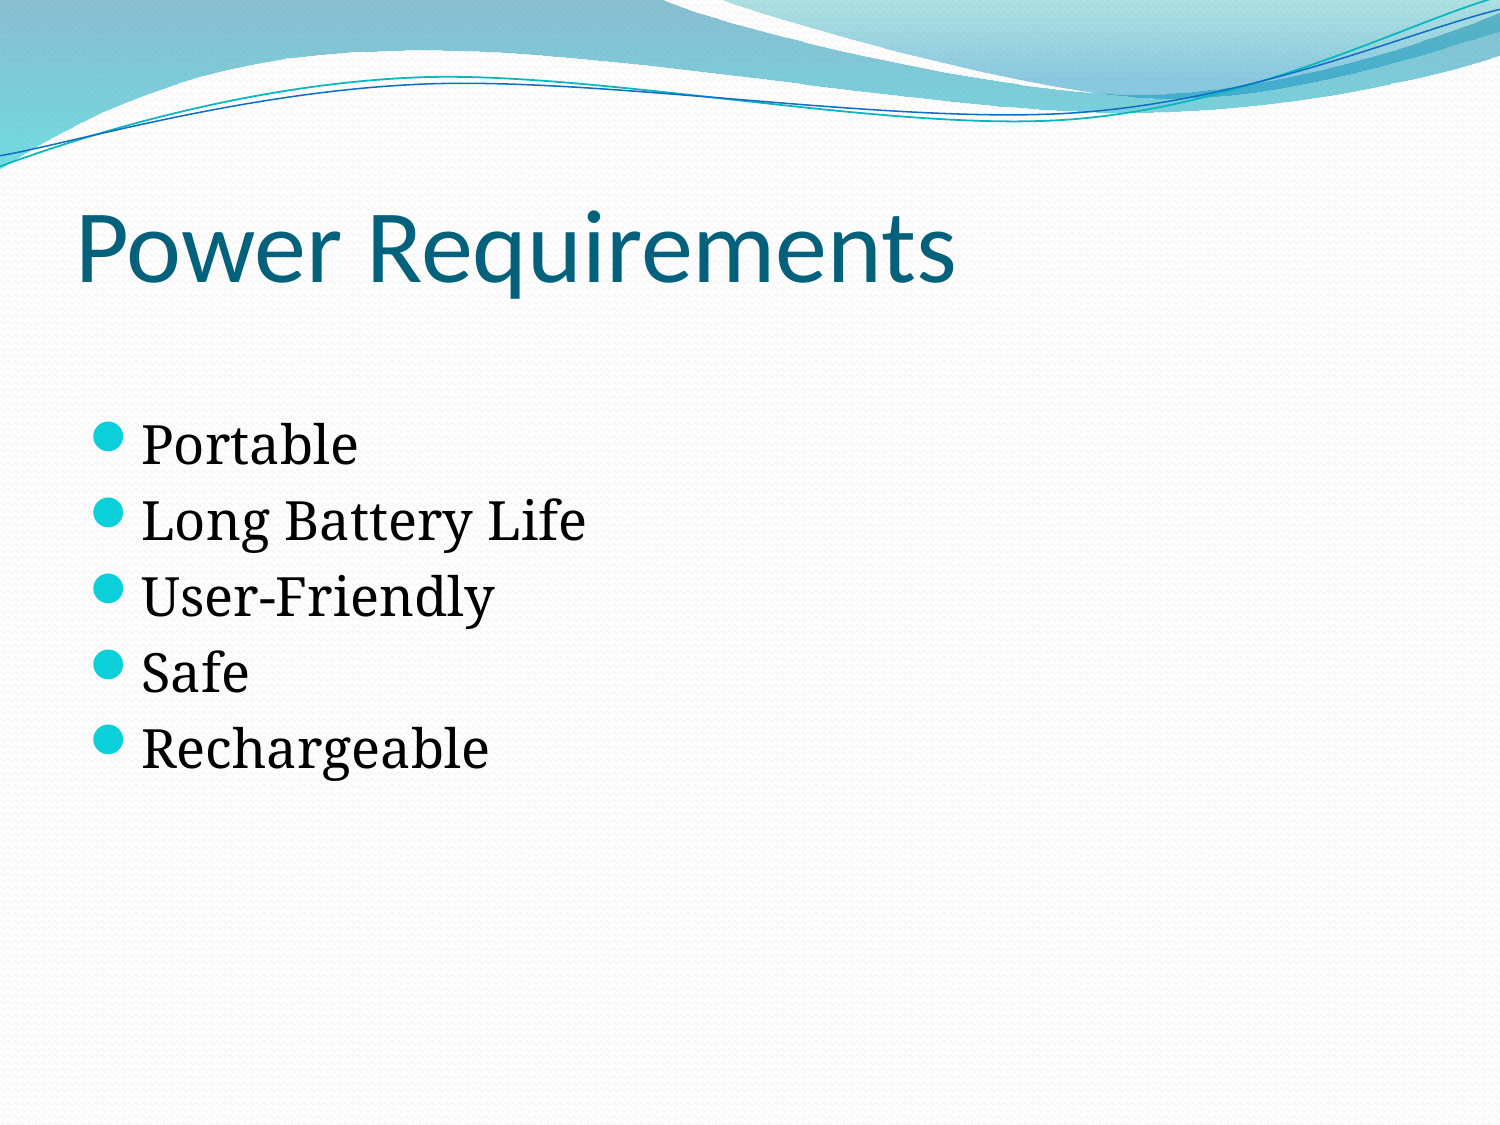

# Power Requirements

Portable
Long Battery Life
User-Friendly
Safe
Rechargeable